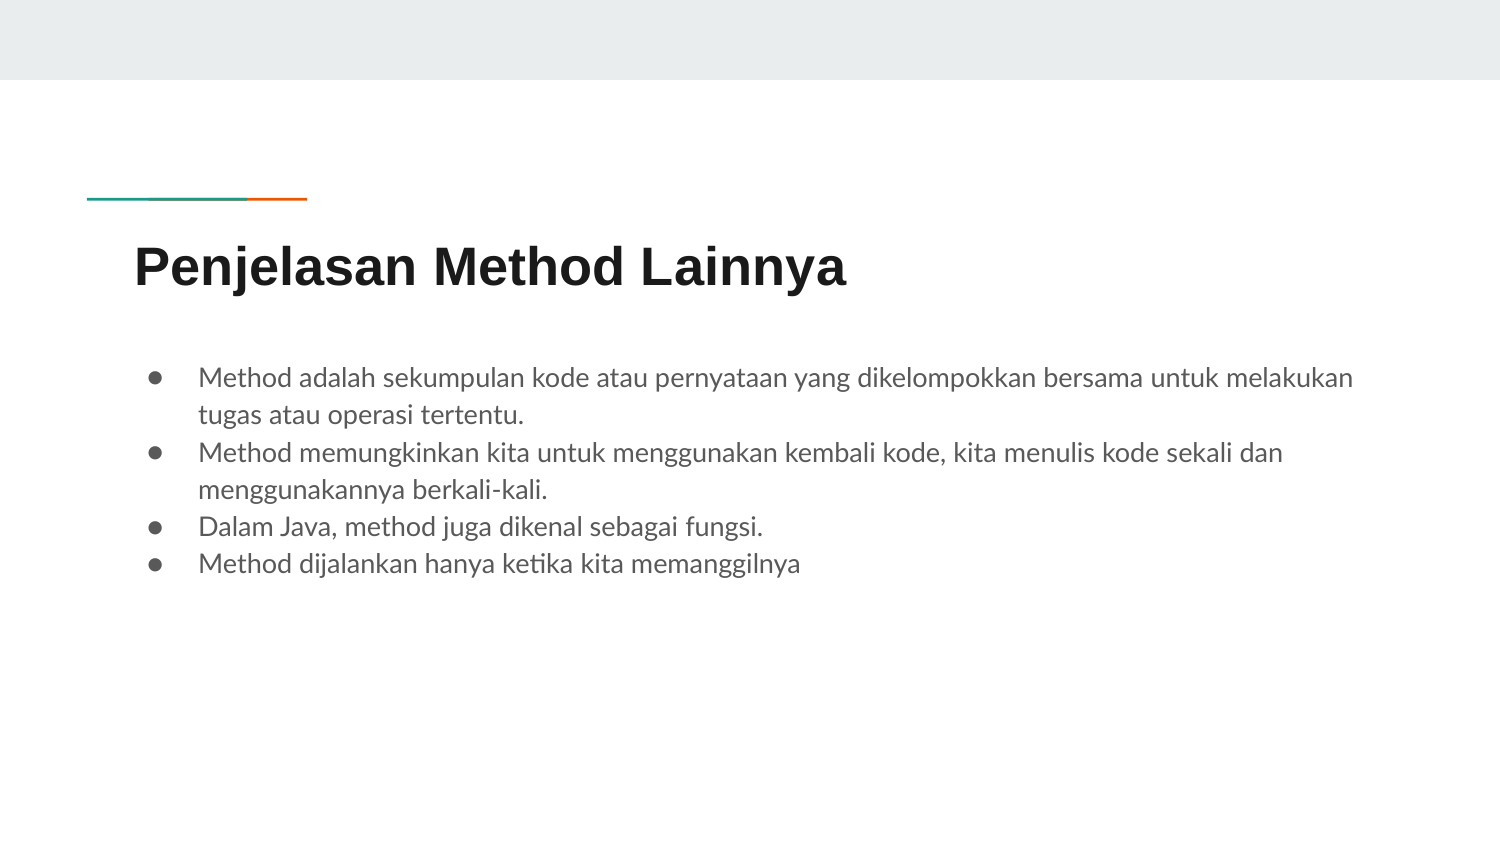

# Penjelasan Method Lainnya
Method adalah sekumpulan kode atau pernyataan yang dikelompokkan bersama untuk melakukan tugas atau operasi tertentu.
Method memungkinkan kita untuk menggunakan kembali kode, kita menulis kode sekali dan menggunakannya berkali-kali.
Dalam Java, method juga dikenal sebagai fungsi.
Method dijalankan hanya ketika kita memanggilnya